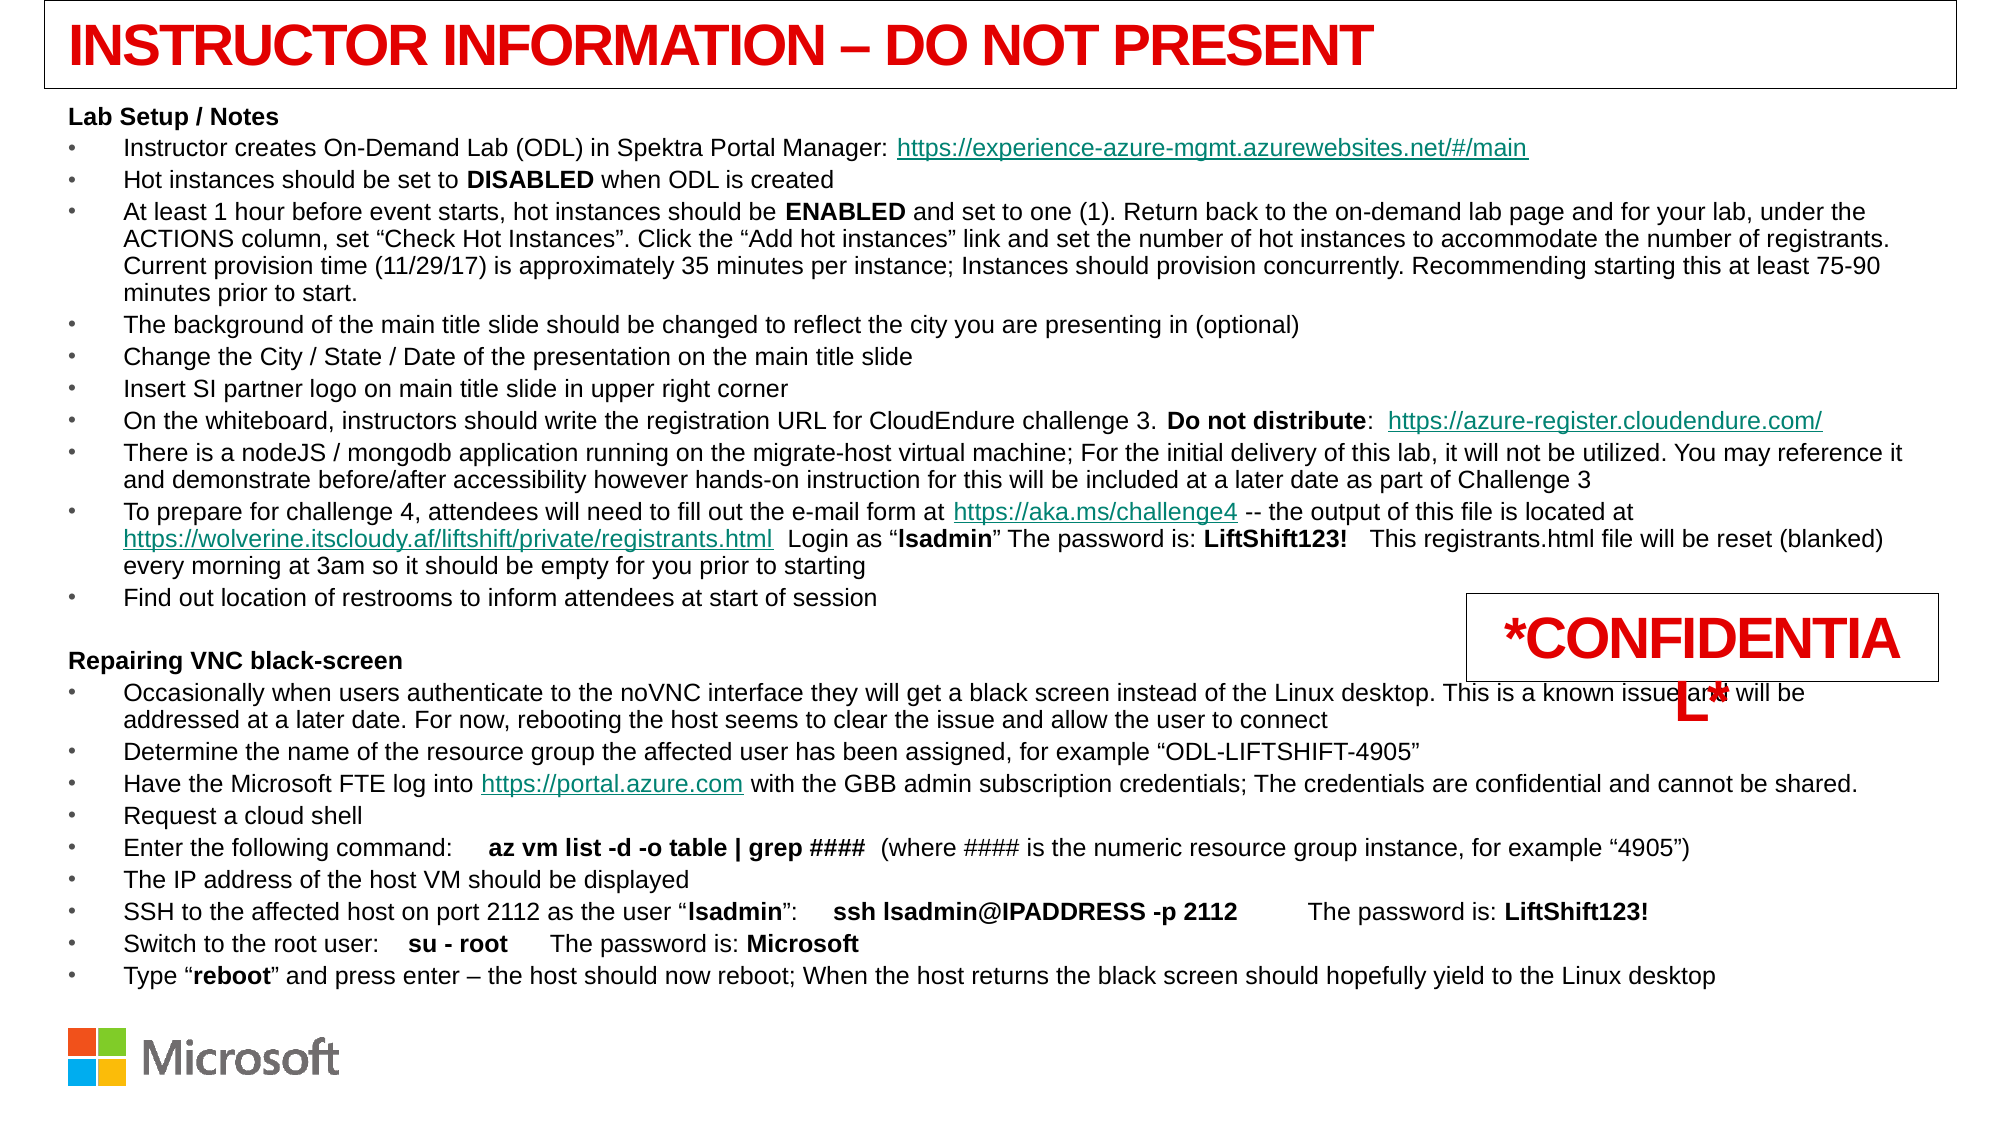

# INSTRUCTOR INFORMATION – DO NOT PRESENT
Lab Setup / Notes
Instructor creates On-Demand Lab (ODL) in Spektra Portal Manager: https://experience-azure-mgmt.azurewebsites.net/#/main
Hot instances should be set to DISABLED when ODL is created
At least 1 hour before event starts, hot instances should be ENABLED and set to one (1). Return back to the on-demand lab page and for your lab, under the ACTIONS column, set “Check Hot Instances”. Click the “Add hot instances” link and set the number of hot instances to accommodate the number of registrants.  Current provision time (11/29/17) is approximately 35 minutes per instance; Instances should provision concurrently. Recommending starting this at least 75-90 minutes prior to start.
The background of the main title slide should be changed to reflect the city you are presenting in (optional)
Change the City / State / Date of the presentation on the main title slide
Insert SI partner logo on main title slide in upper right corner
On the whiteboard, instructors should write the registration URL for CloudEndure challenge 3. Do not distribute:  https://azure-register.cloudendure.com/
There is a nodeJS / mongodb application running on the migrate-host virtual machine; For the initial delivery of this lab, it will not be utilized. You may reference it and demonstrate before/after accessibility however hands-on instruction for this will be included at a later date as part of Challenge 3
To prepare for challenge 4, attendees will need to fill out the e-mail form at https://aka.ms/challenge4 -- the output of this file is located at https://wolverine.itscloudy.af/liftshift/private/registrants.html  Login as “lsadmin” The password is: LiftShift123!   This registrants.html file will be reset (blanked) every morning at 3am so it should be empty for you prior to starting
Find out location of restrooms to inform attendees at start of session

Repairing VNC black-screen
Occasionally when users authenticate to the noVNC interface they will get a black screen instead of the Linux desktop. This is a known issue and will be addressed at a later date. For now, rebooting the host seems to clear the issue and allow the user to connect
Determine the name of the resource group the affected user has been assigned, for example “ODL-LIFTSHIFT-4905”
Have the Microsoft FTE log into https://portal.azure.com with the GBB admin subscription credentials; The credentials are confidential and cannot be shared.
Request a cloud shell
Enter the following command:     az vm list -d -o table | grep ####  (where #### is the numeric resource group instance, for example “4905”)
The IP address of the host VM should be displayed
SSH to the affected host on port 2112 as the user “lsadmin”:     ssh lsadmin@IPADDRESS -p 2112          The password is: LiftShift123!
Switch to the root user:    su - root      The password is: Microsoft
Type “reboot” and press enter – the host should now reboot; When the host returns the black screen should hopefully yield to the Linux desktop

*CONFIDENTIAL*